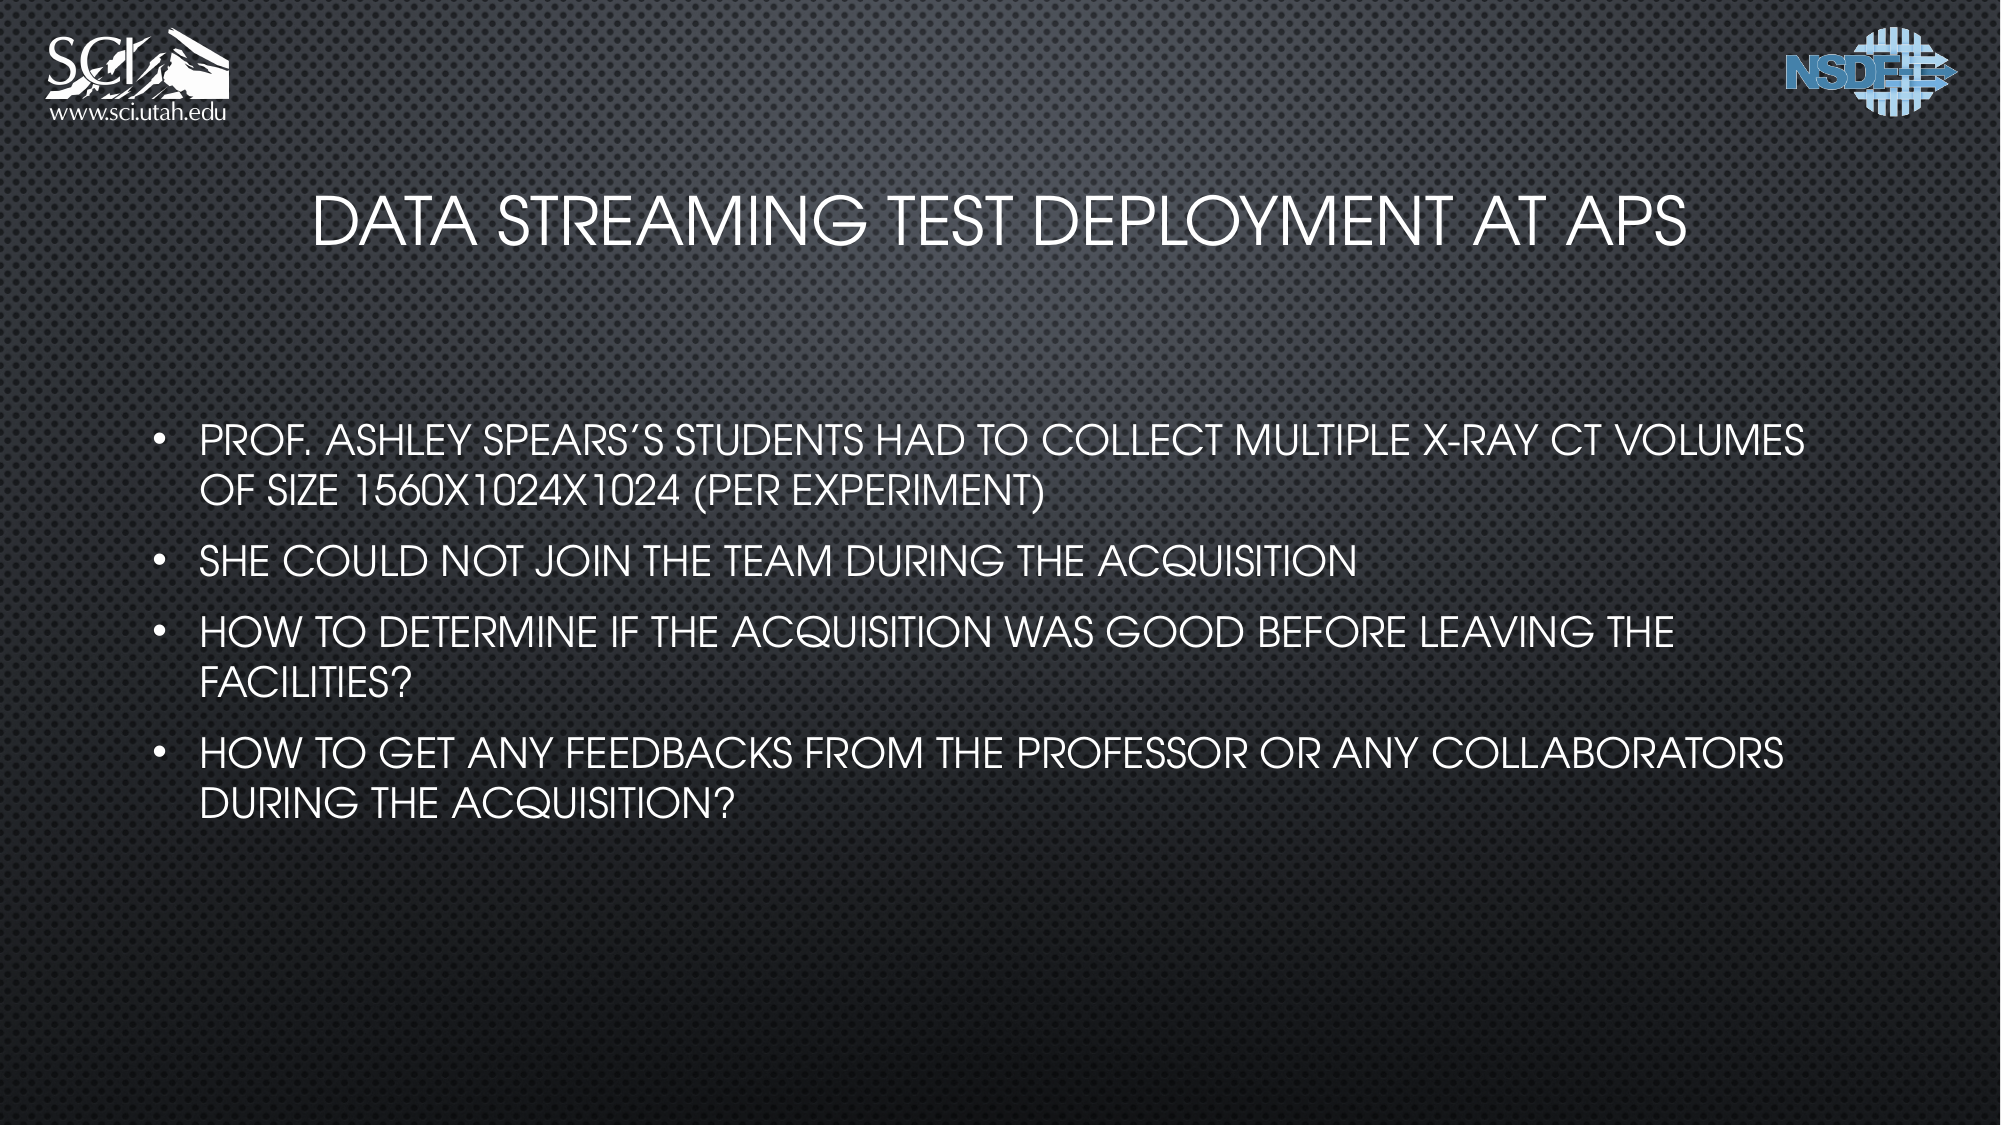

# Data streaming test deployment at APS
Prof. Ashley Spears’s students had to collect multiple X-ray CT Volumes of size 1560x1024x1024 (per experiment)
She could not join the team during the acquisition
How to determine if the acquisition was good before leaving the facilities?
How to get any feedbacks from the professor or any collaborators during the acquisition?